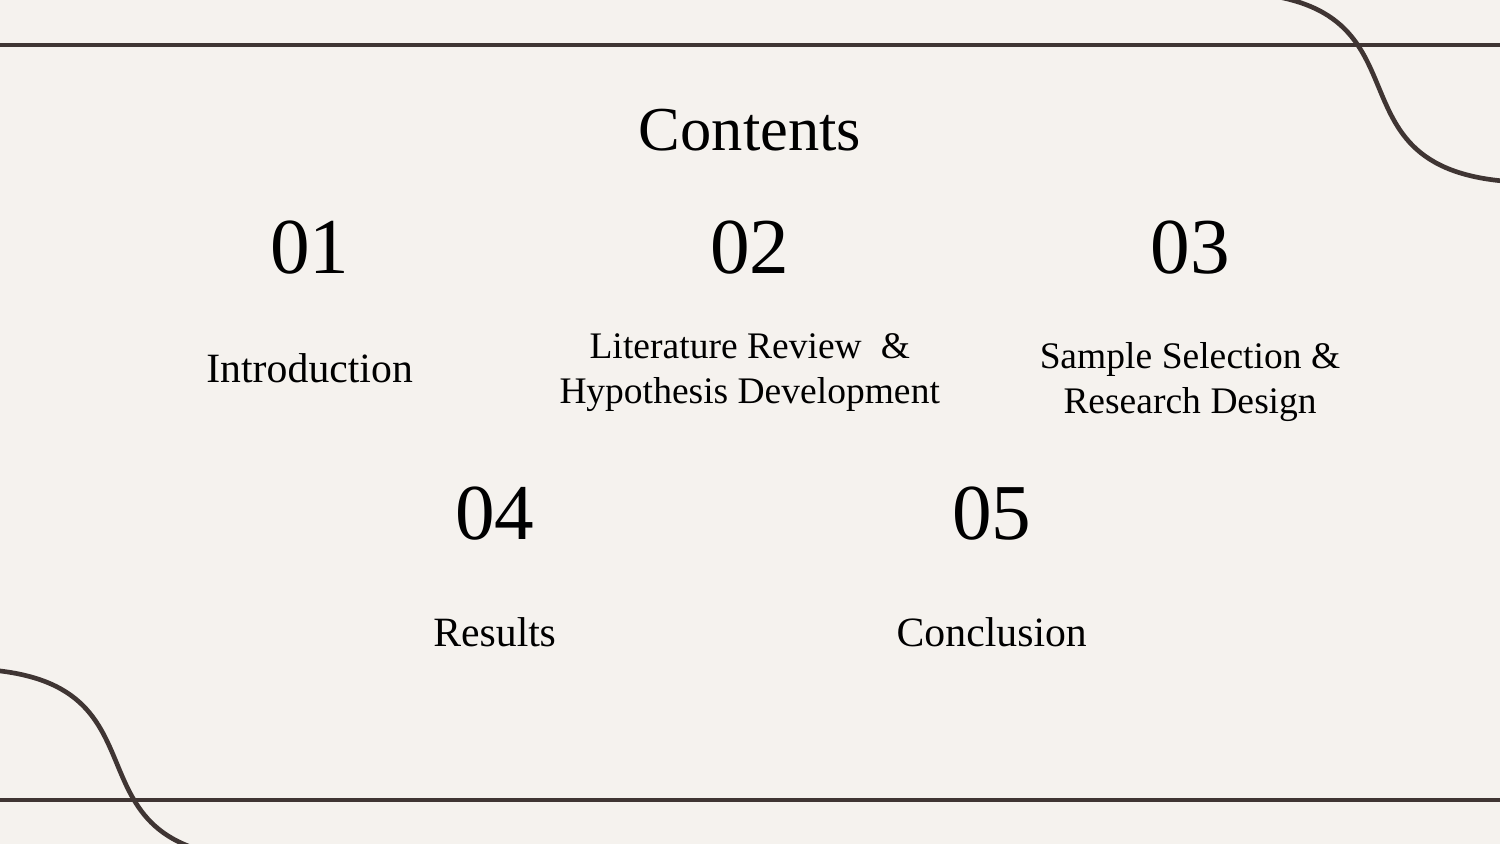

Contents
01
02
03
Literature Review  & Hypothesis Development
Sample Selection & Research Design
# Introduction
04
05
Results
Conclusion